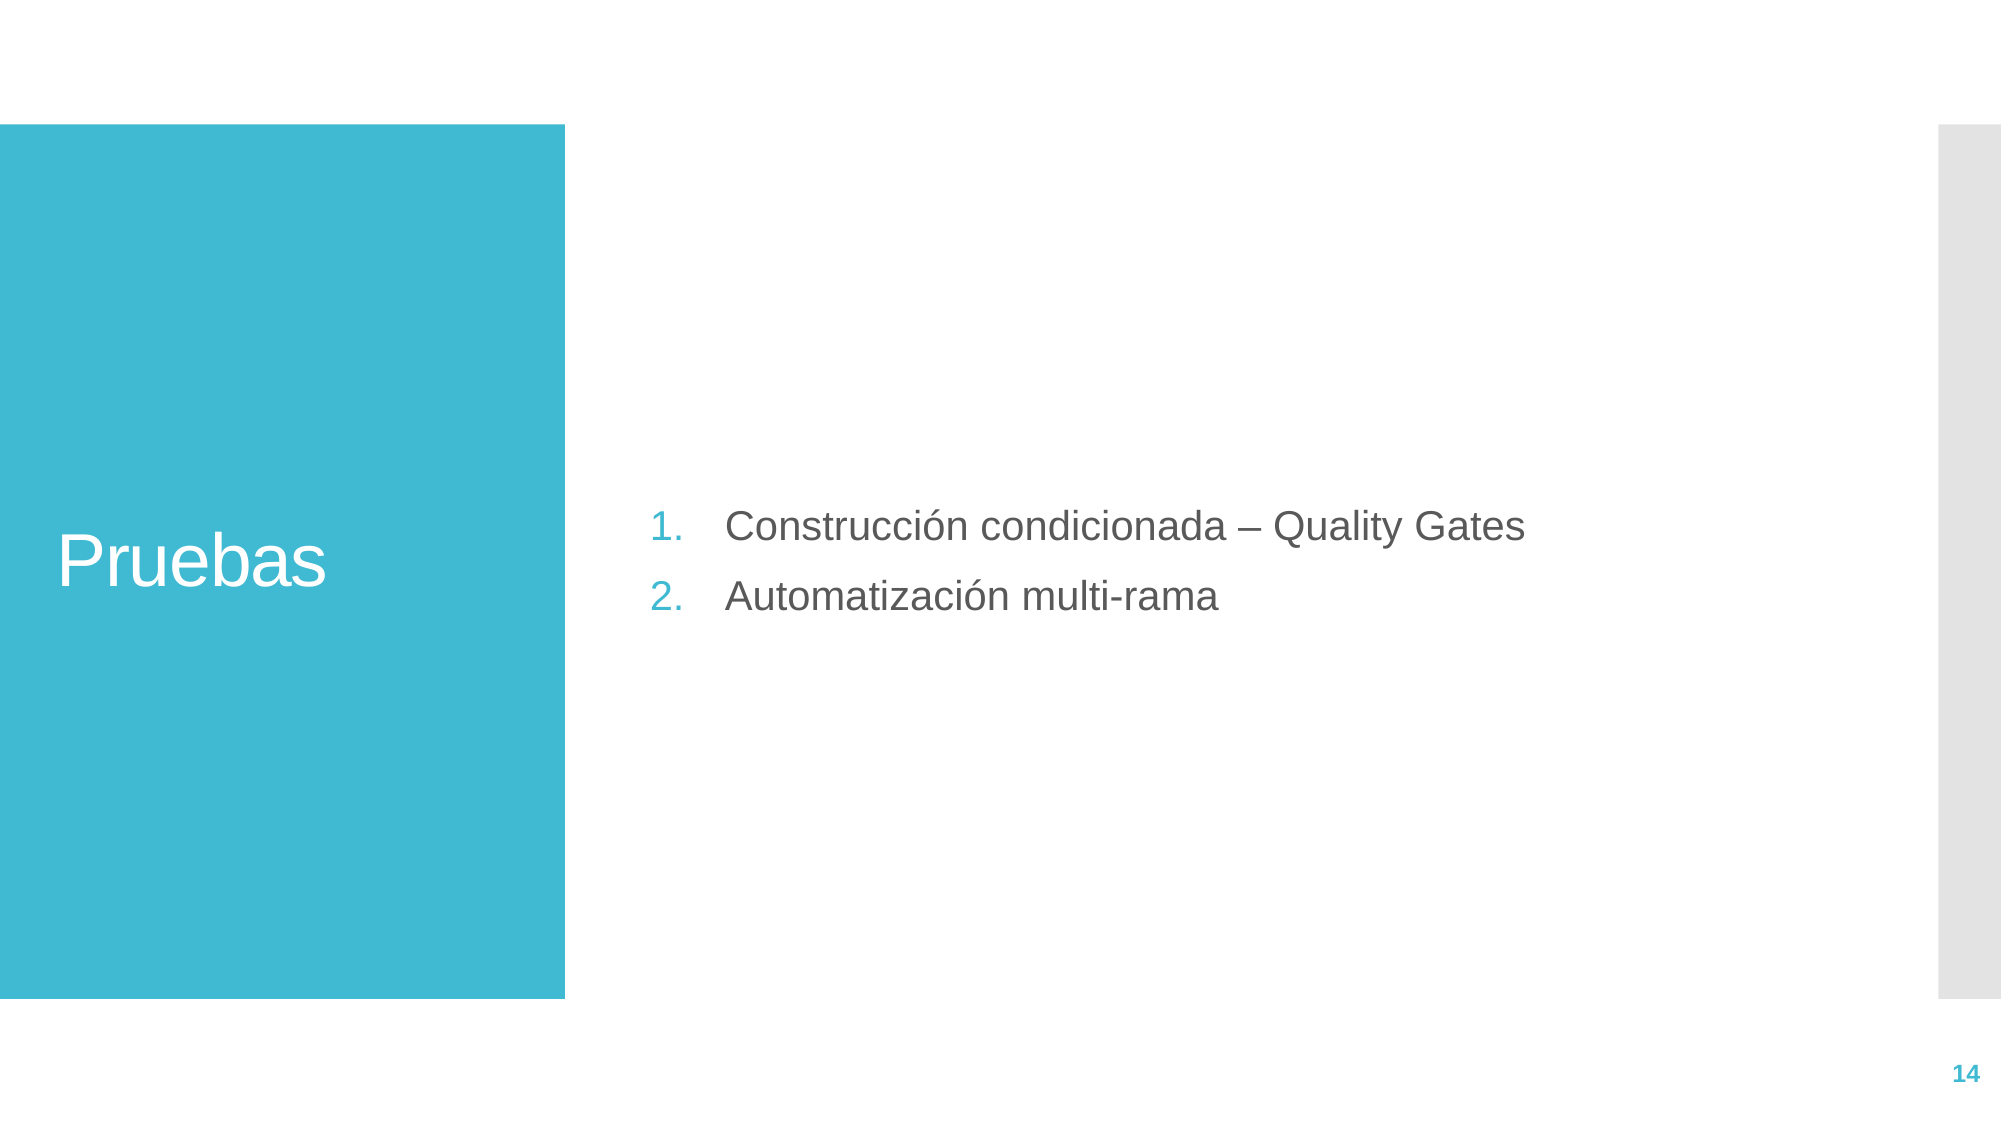

Construcción condicionada – Quality Gates
Automatización multi-rama
# Pruebas
14